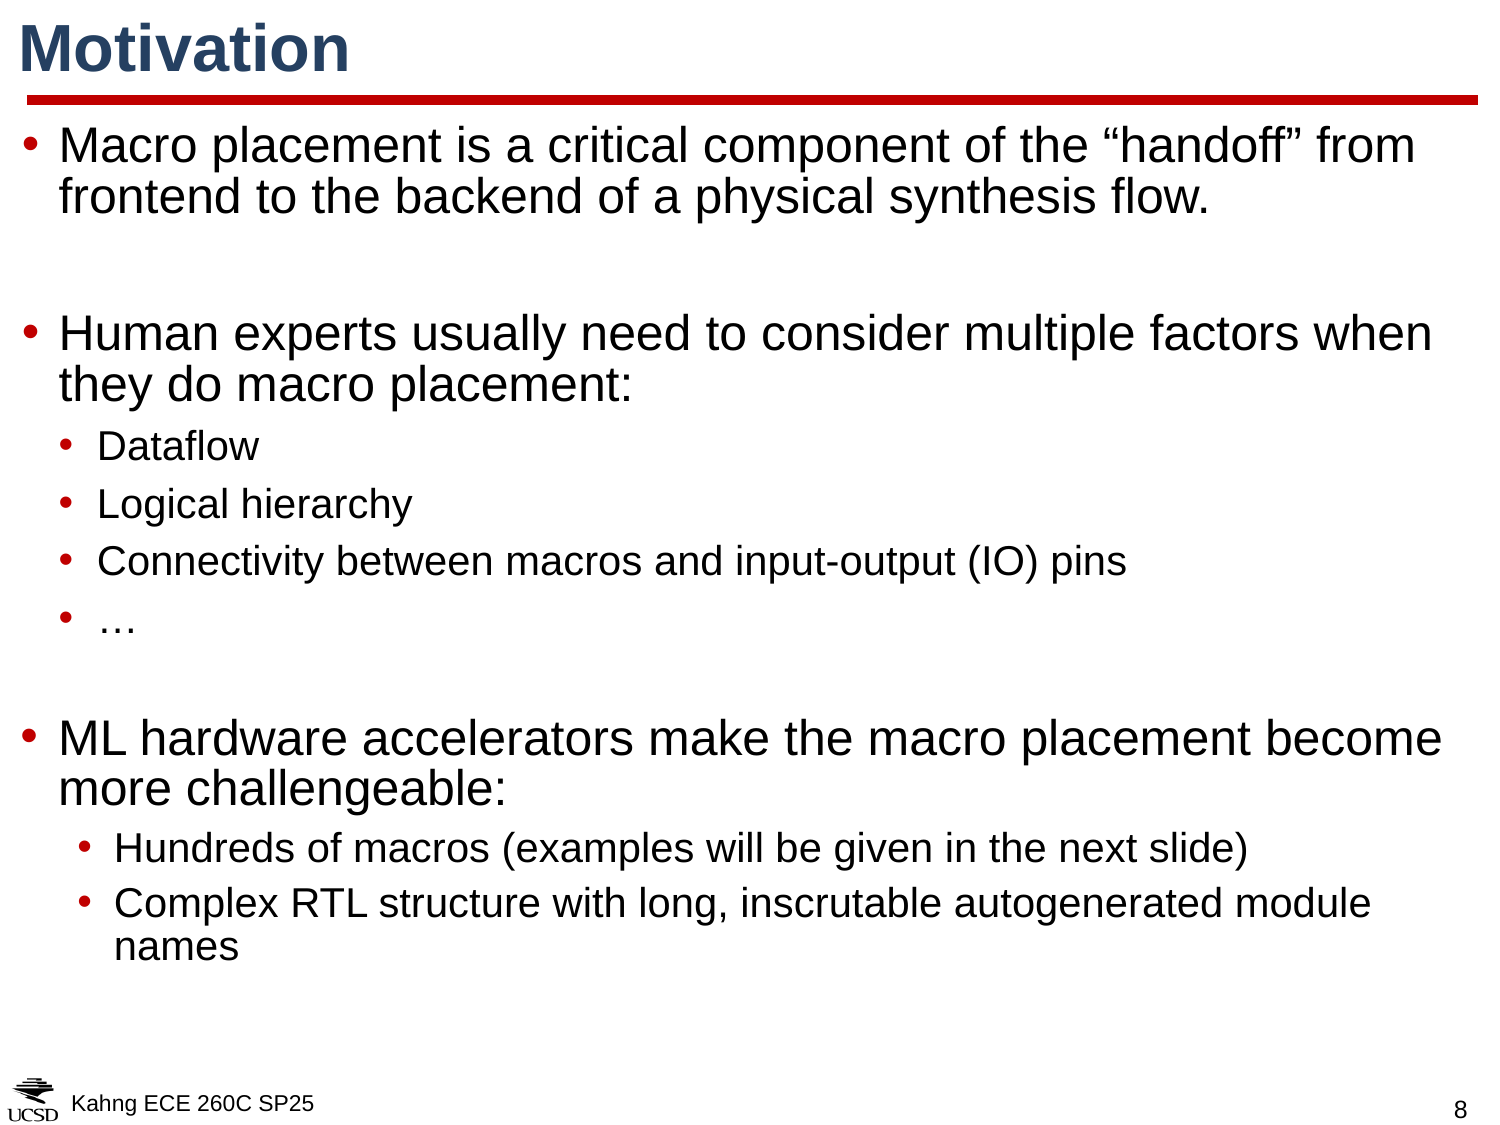

# Motivation
Macro placement is a critical component of the “handoff” from frontend to the backend of a physical synthesis flow.

Human experts usually need to consider multiple factors when they do macro placement:
Dataflow
Logical hierarchy
Connectivity between macros and input-output (IO) pins
…

ML hardware accelerators make the macro placement become more challengeable:
Hundreds of macros (examples will be given in the next slide)
Complex RTL structure with long, inscrutable autogenerated module names

Kahng ECE 260C SP25